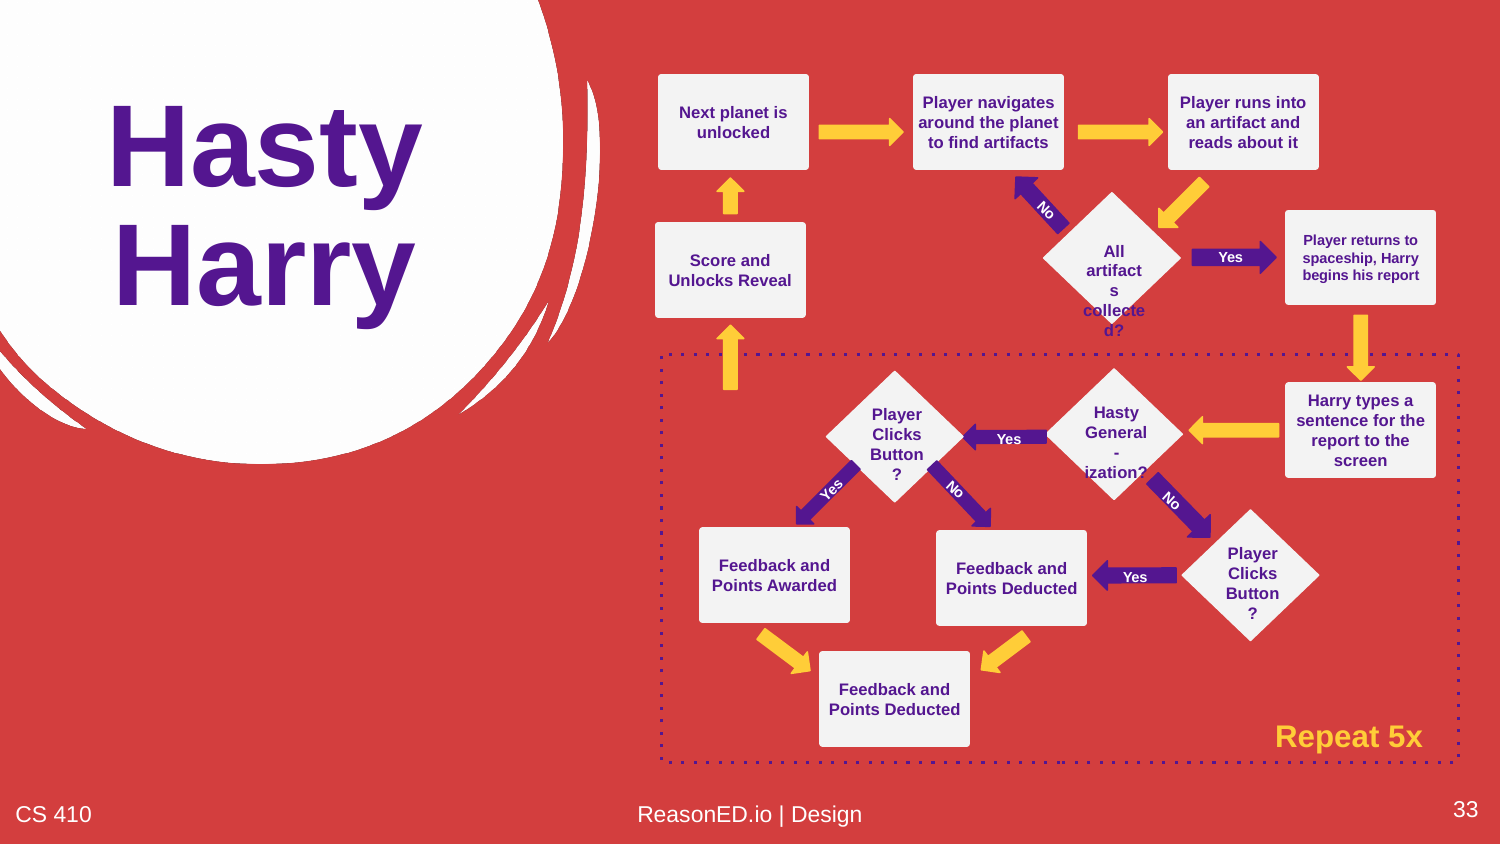

Next planet is unlocked
Player navigates around the planet to find artifacts
Player runs into an artifact and reads about it
# Hasty
Harry

No
All artifacts collected?
Player returns to spaceship, Harry begins his report

Score and Unlocks Reveal
Yes

Hasty
General-
ization?
Player
Clicks Button?

Harry types a sentence for the report to the screen

Yes

Yes

No

No
Player
Clicks Button?
Feedback and Points Awarded
Feedback and Points Deducted

Yes

Feedback and Points Deducted
Repeat 5x
33
CS 410
ReasonED.io | Design